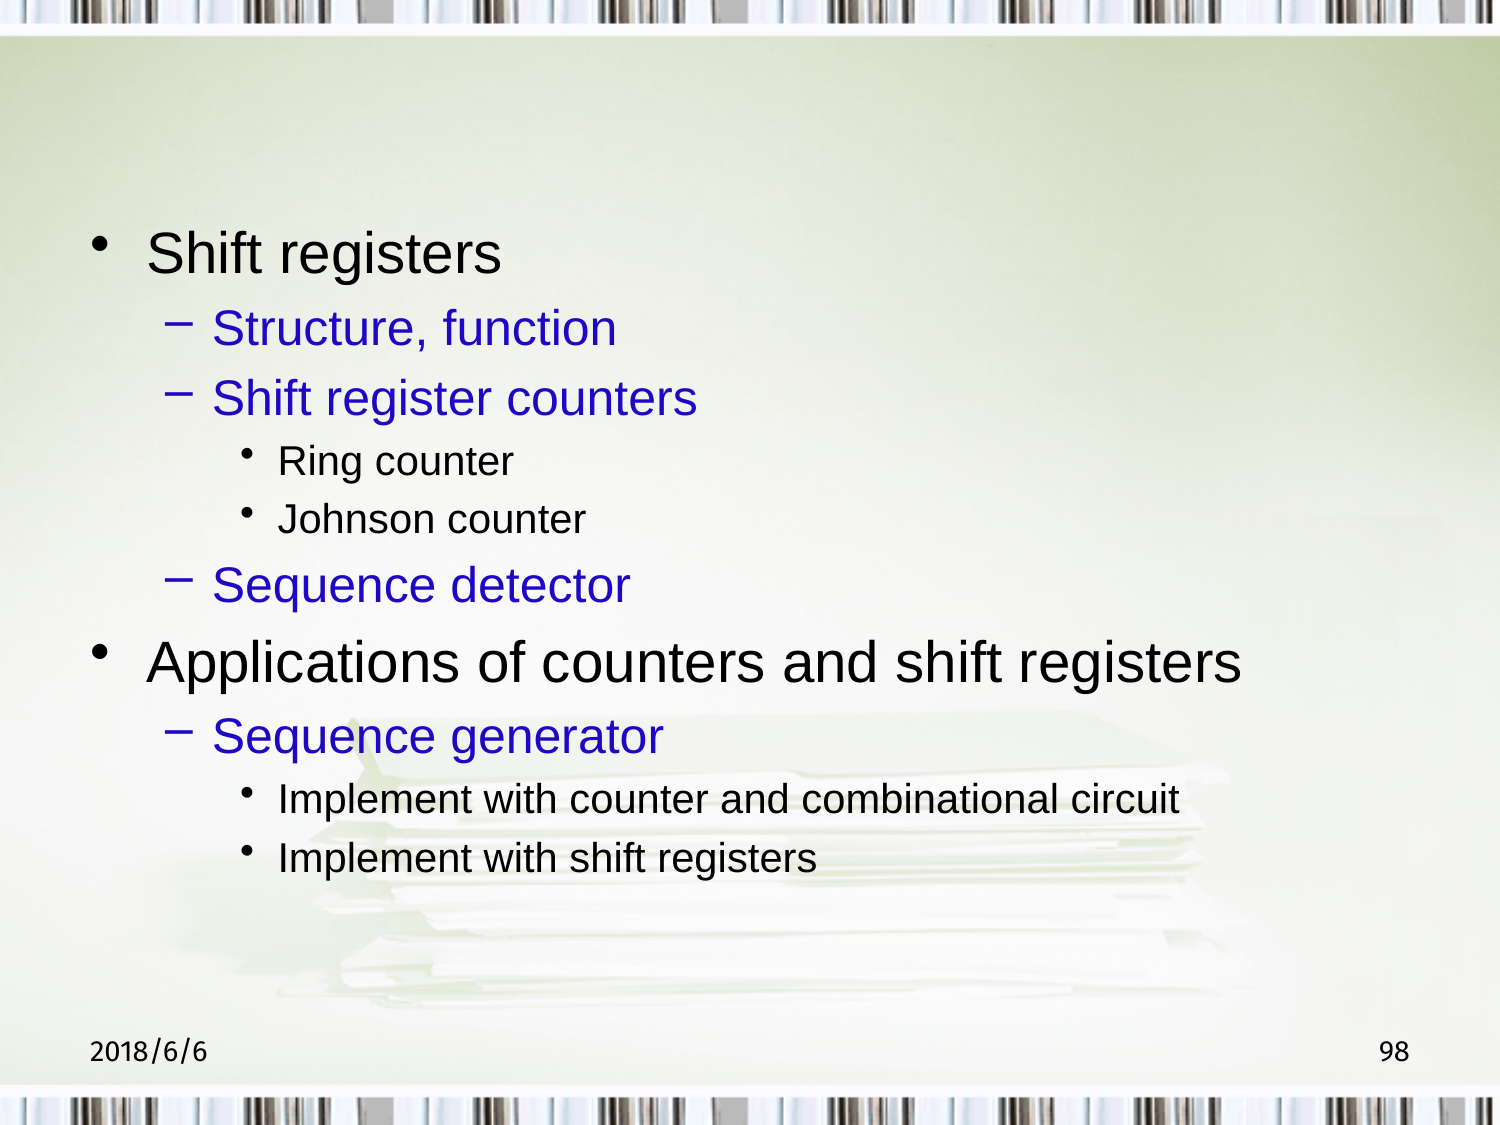

#
Shift registers
Structure, function
Shift register counters
Ring counter
Johnson counter
Sequence detector
Applications of counters and shift registers
Sequence generator
Implement with counter and combinational circuit
Implement with shift registers
2018/6/6
98